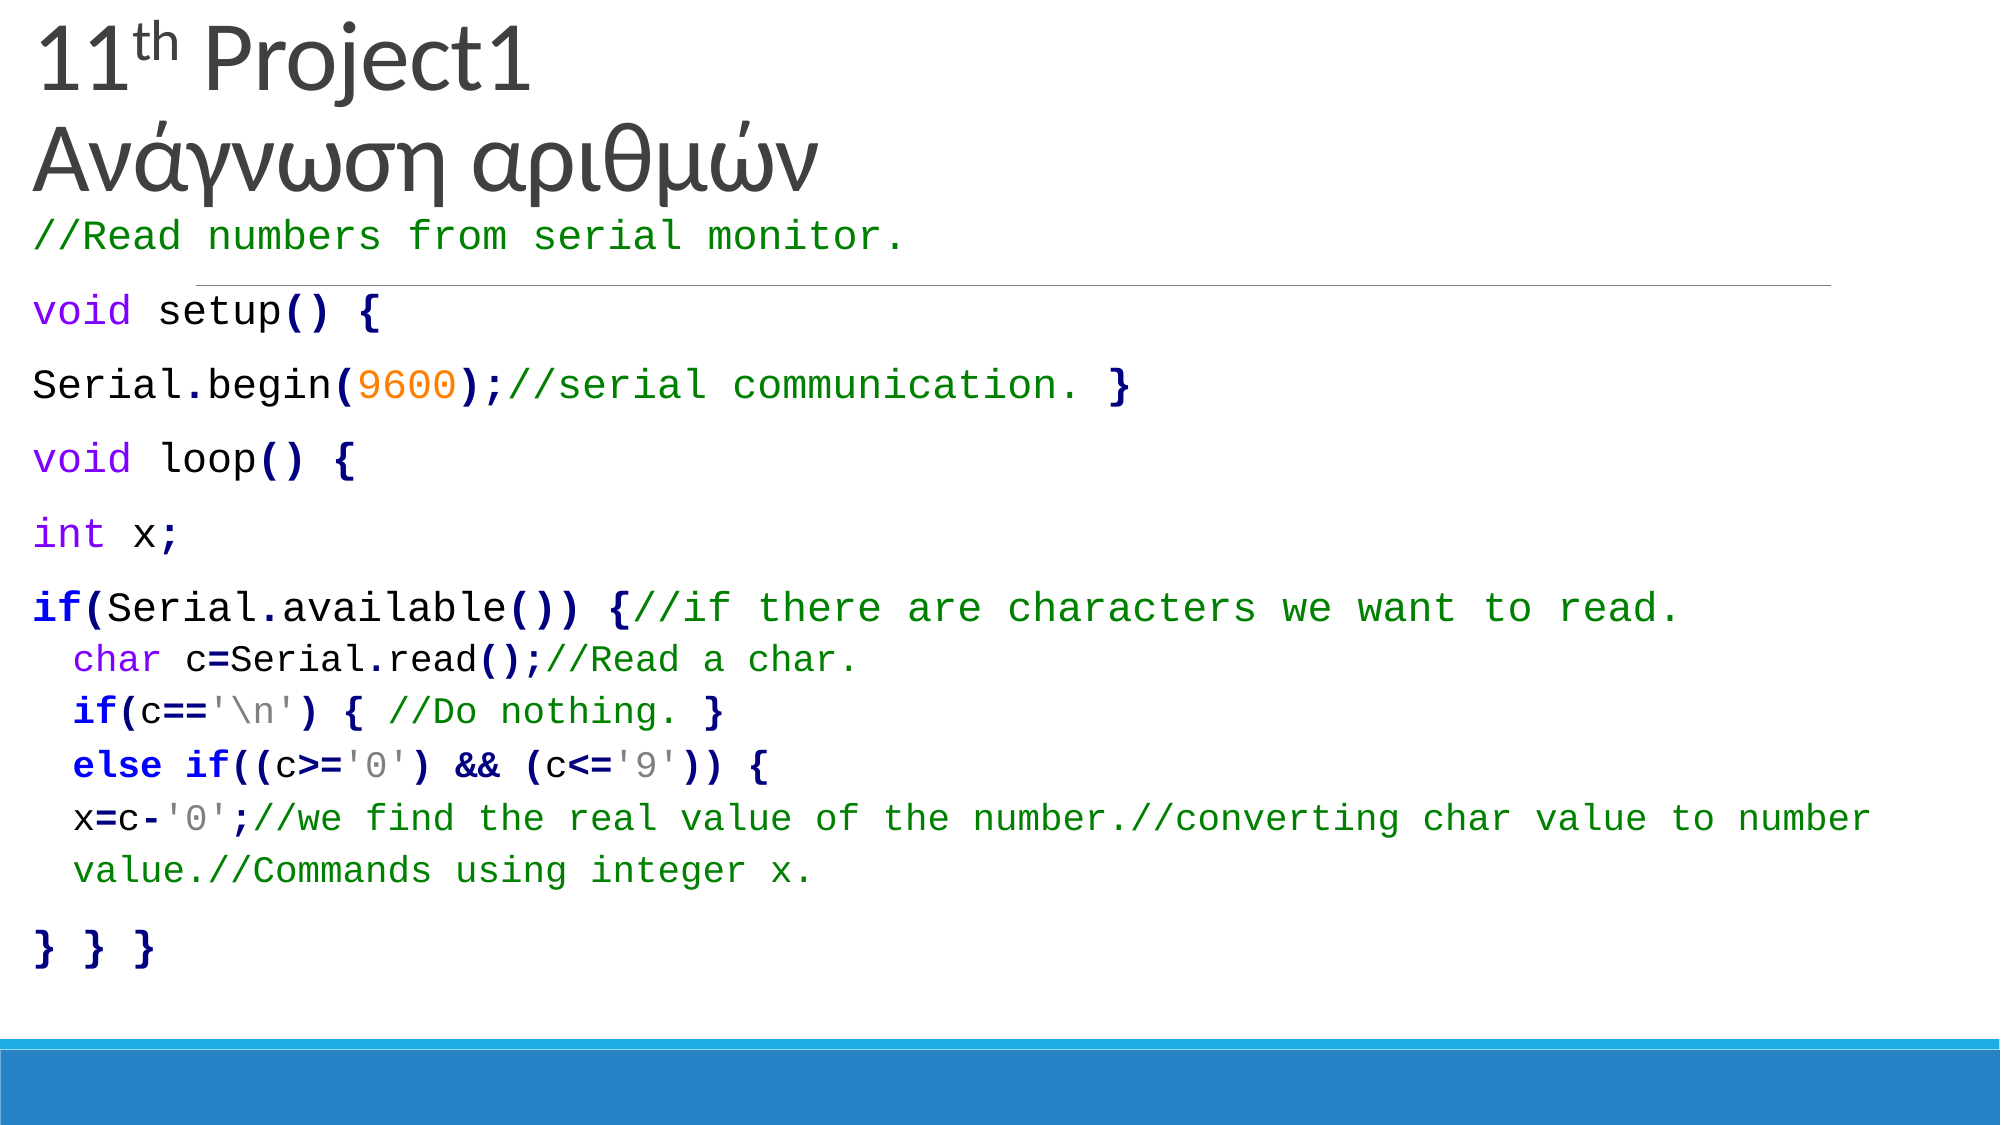

# 11th Project1 Ανάγνωση αριθμών
//Read numbers from serial monitor.
void setup() {
Serial.begin(9600);//serial communication. }
void loop() {
int x;
if(Serial.available()) {//if there are characters we want to read.
 char c=Serial.read();//Read a char.
 if(c=='\n') { //Do nothing. }
 else if((c>='0') && (c<='9')) {
 x=c-'0';//we find the real value of the number.//converting char value to number
 value.//Commands using integer x.
} } }